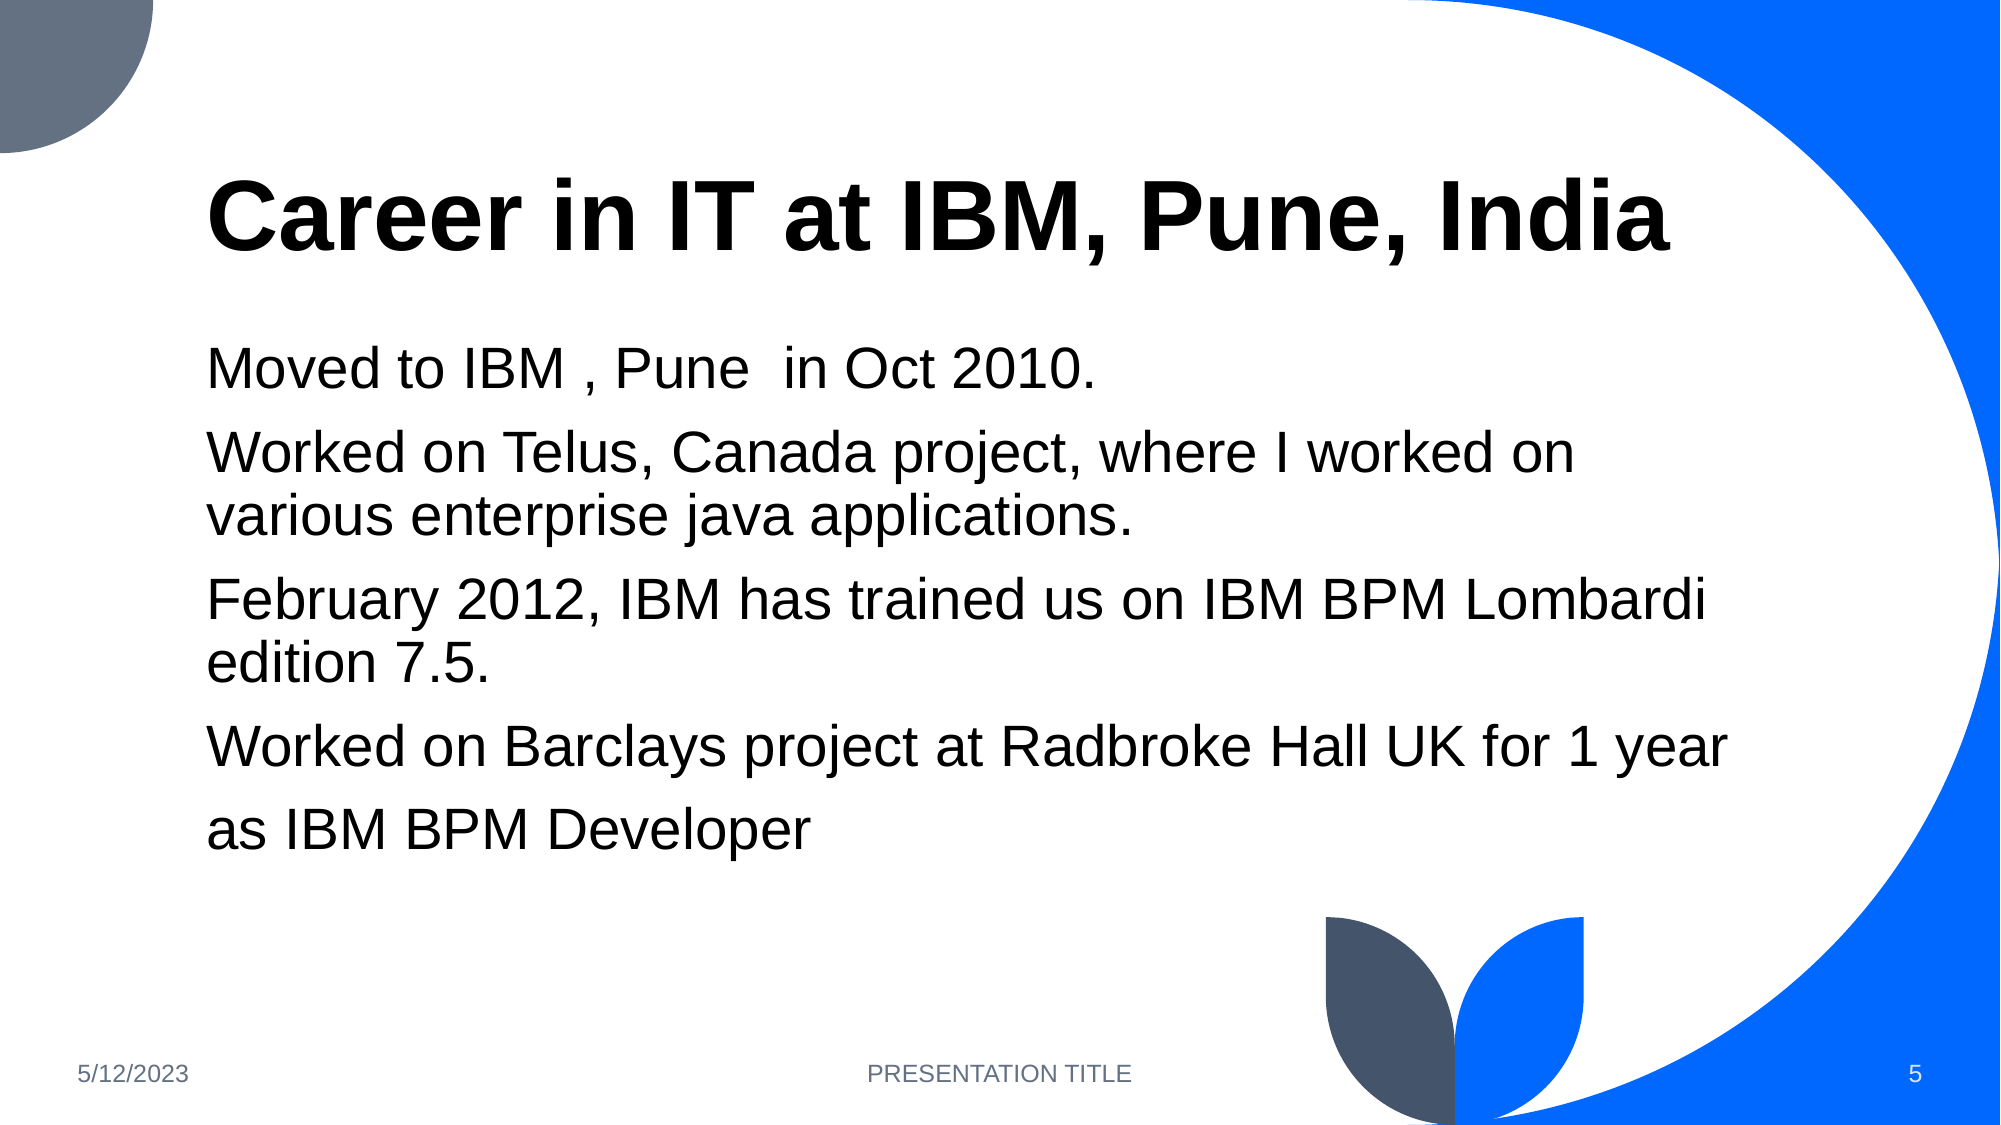

# Career in IT at IBM, Pune, India
Moved to IBM , Pune  in Oct 2010.
Worked on Telus, Canada project, where I worked on various enterprise java applications.
February 2012, IBM has trained us on IBM BPM Lombardi edition 7.5.
Worked on Barclays project at Radbroke Hall UK for 1 year
as IBM BPM Developer

5/12/2023
PRESENTATION TITLE
5